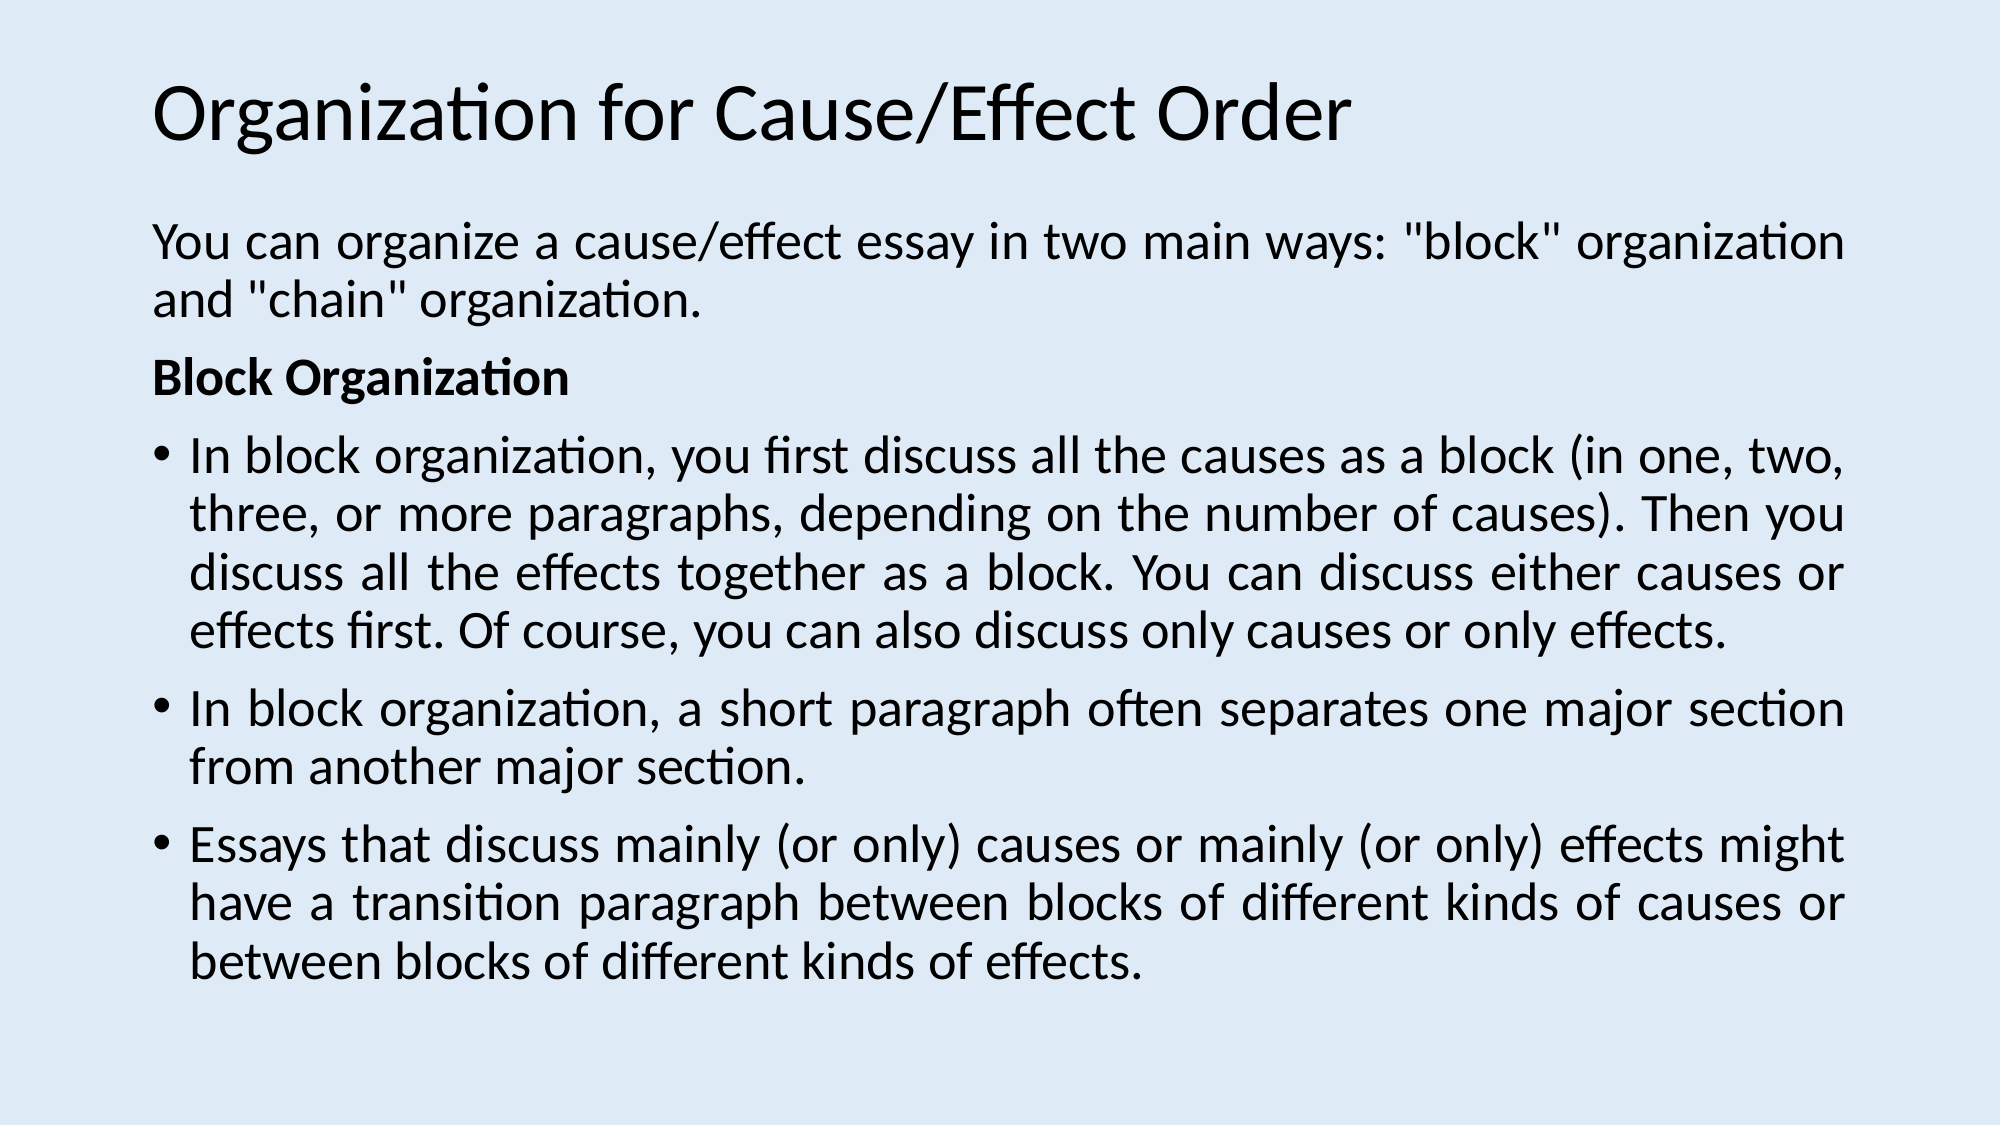

# Organization for Cause/Effect Order
You can organize a cause/effect essay in two main ways: "block" organization and "chain" organization.
Block Organization
In block organization, you first discuss all the causes as a block (in one, two, three, or more paragraphs, depending on the number of causes). Then you discuss all the effects together as a block. You can discuss either causes or effects first. Of course, you can also discuss only causes or only effects.
In block organization, a short paragraph often separates one major section from another major section.
Essays that discuss mainly (or only) causes or mainly (or only) effects might have a transition paragraph between blocks of different kinds of causes or between blocks of different kinds of effects.